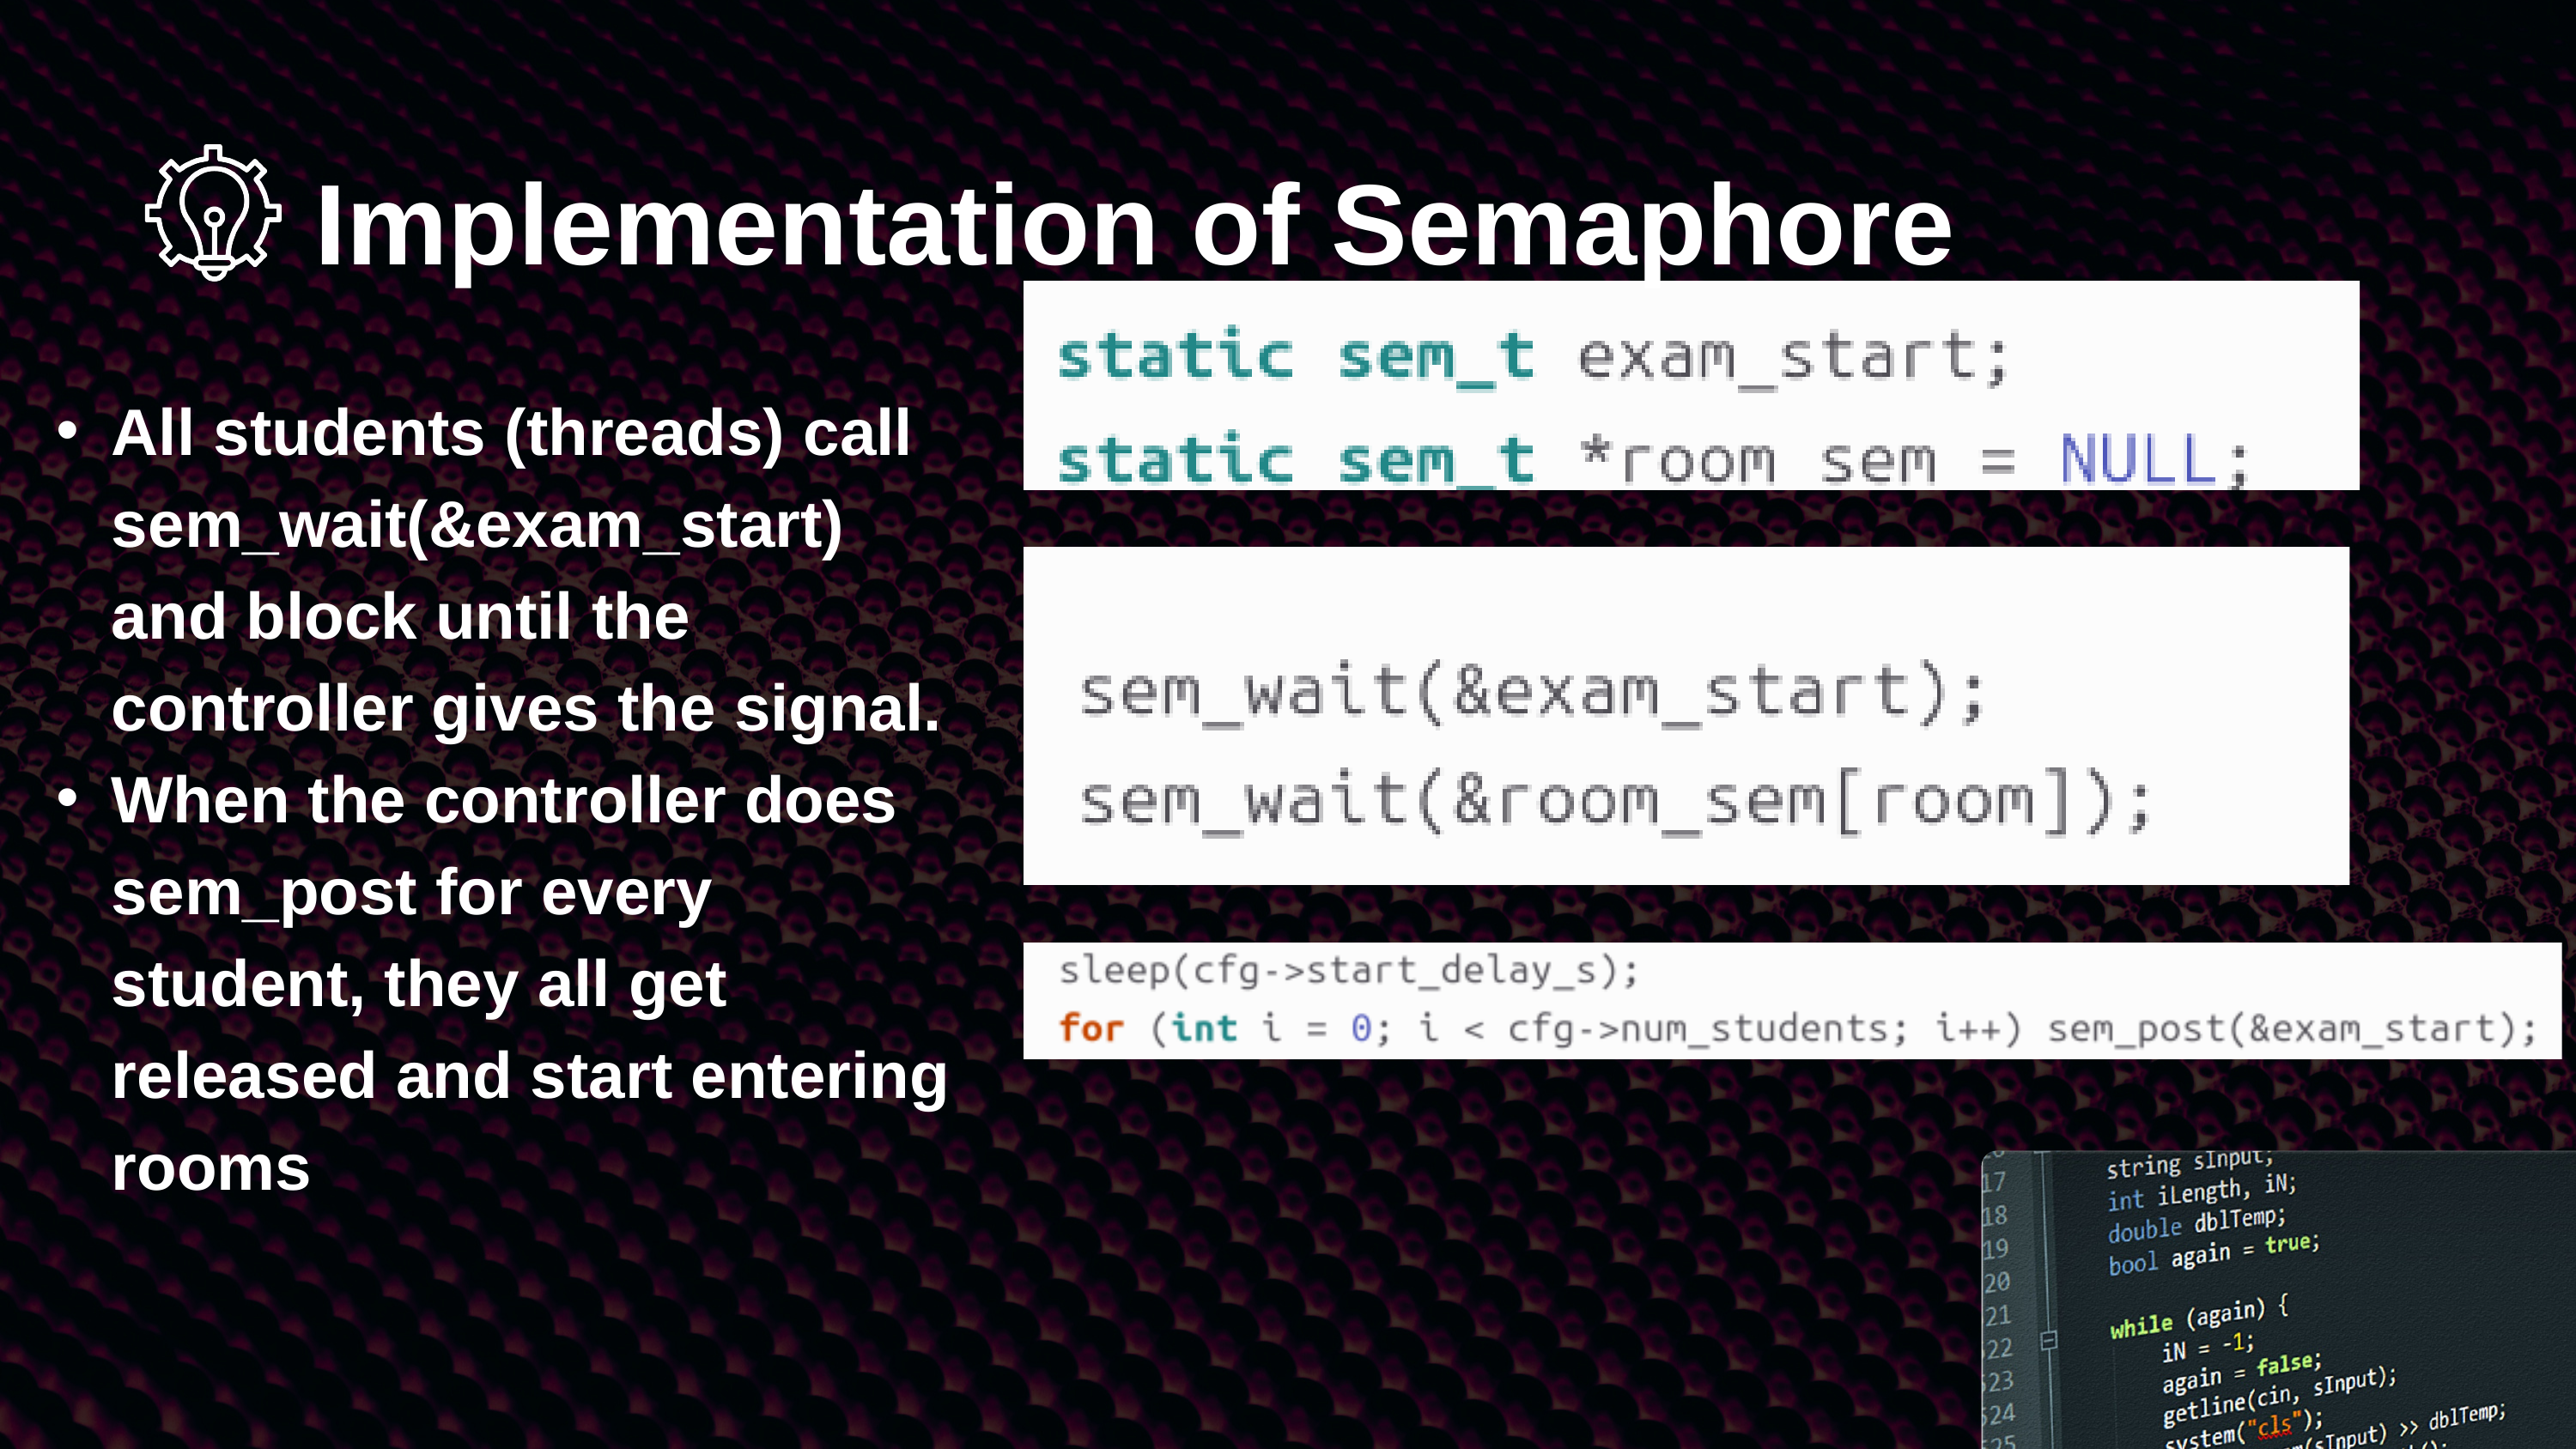

Implementation of Semaphore

All students (threads) call sem_wait(&exam_start) and block until the controller gives the signal.
When the controller does sem_post for every student, they all get released and start entering rooms